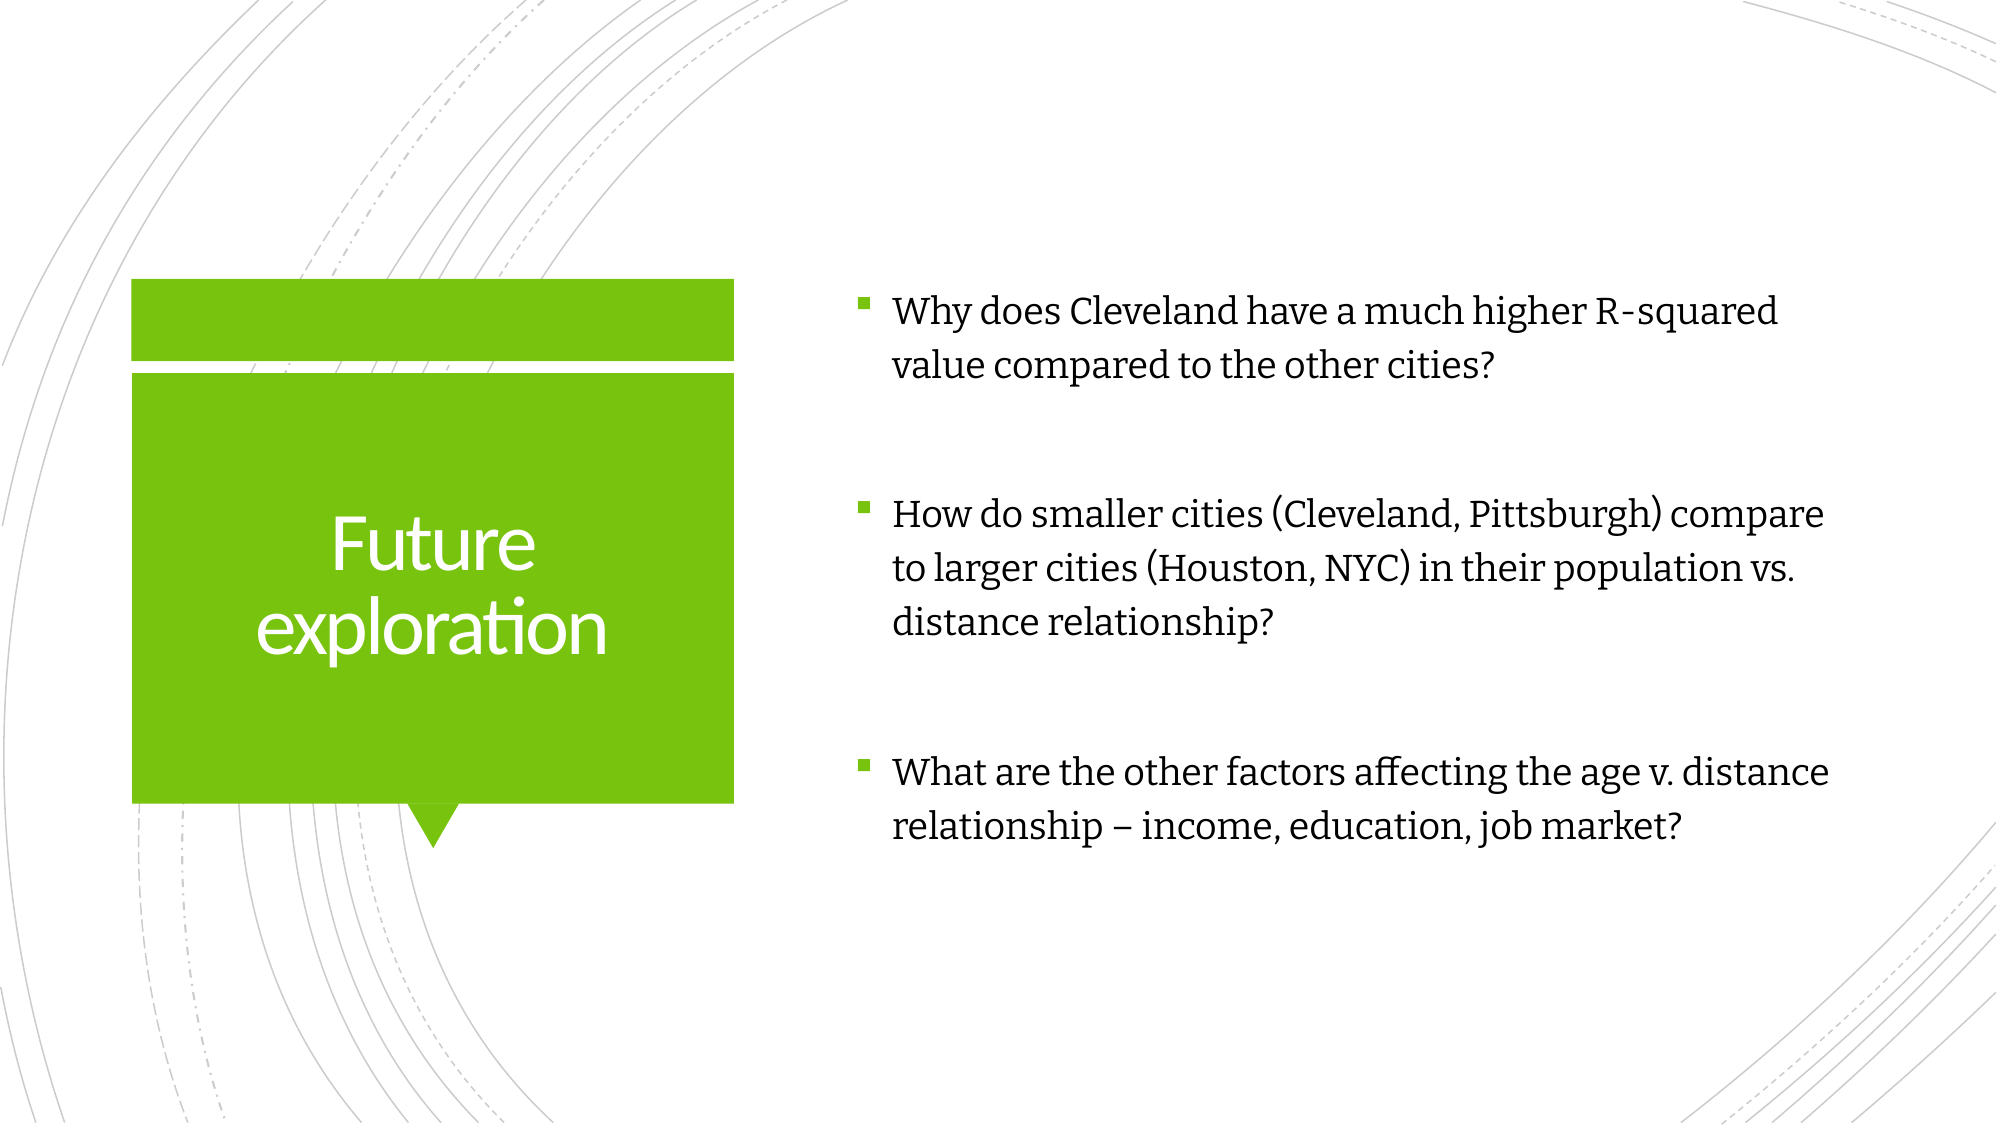

Why does Cleveland have a much higher R-squared value compared to the other cities?

How do smaller cities (Cleveland, Pittsburgh) compare to larger cities (Houston, NYC) in their population vs. distance relationship?

What are the other factors affecting the age v. distance relationship – income, education, job market?
# Future exploration